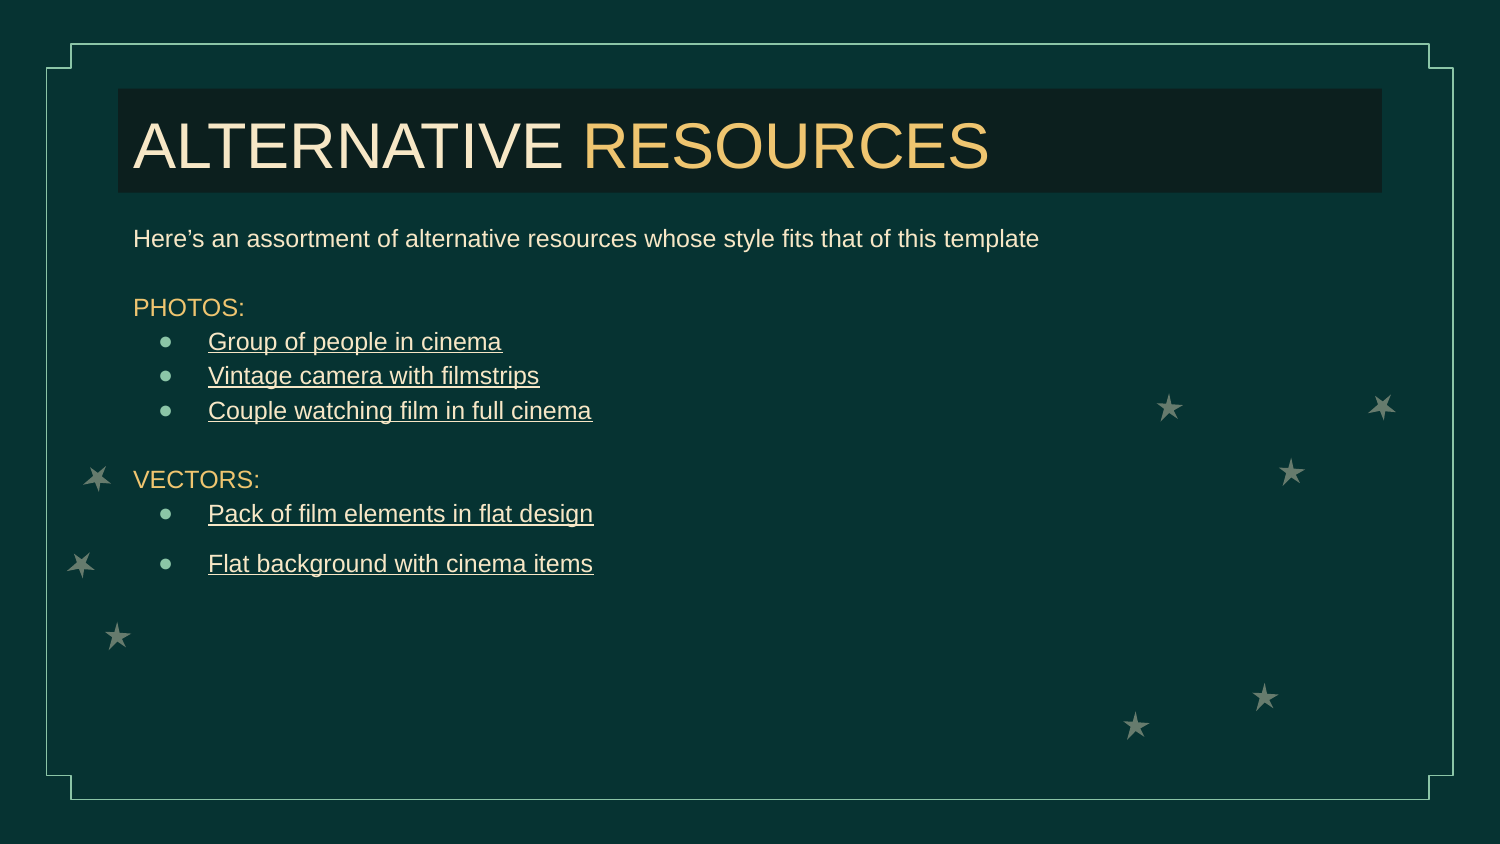

# ALTERNATIVE RESOURCES
Here’s an assortment of alternative resources whose style fits that of this template

PHOTOS:
Group of people in cinema
Vintage camera with filmstrips
Couple watching film in full cinema

VECTORS:
Pack of film elements in flat design
Flat background with cinema items